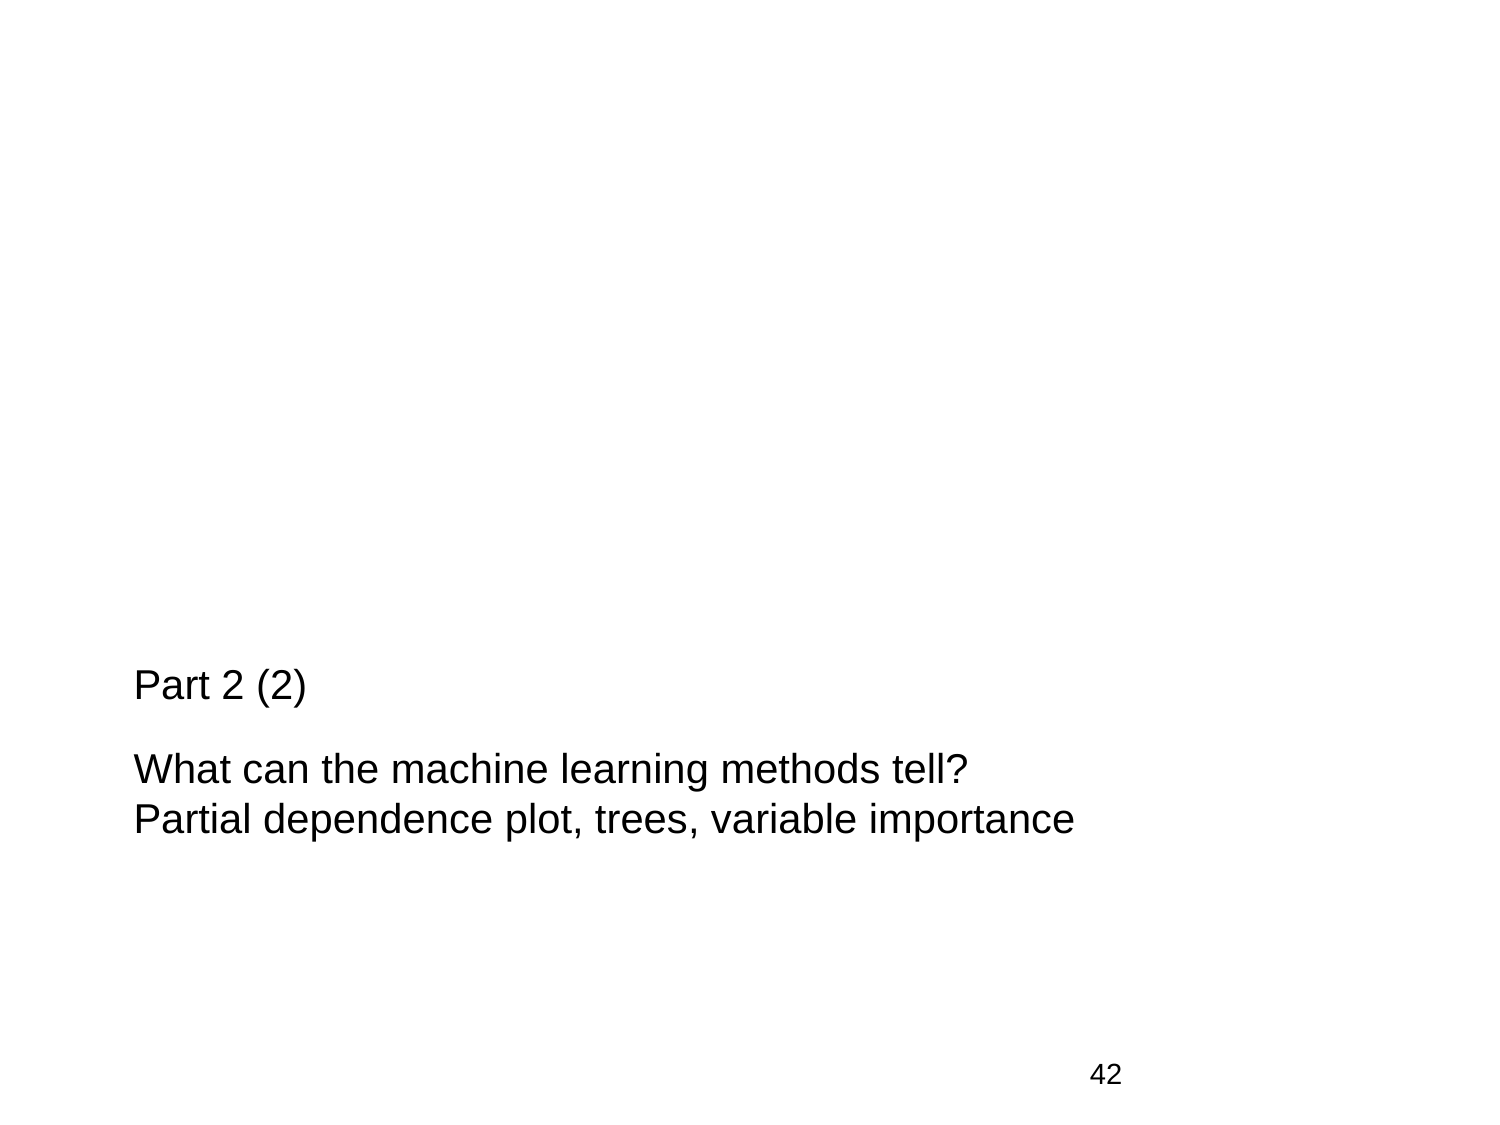

Part 2 (2)
# What can the machine learning methods tell? Partial dependence plot, trees, variable importance
42